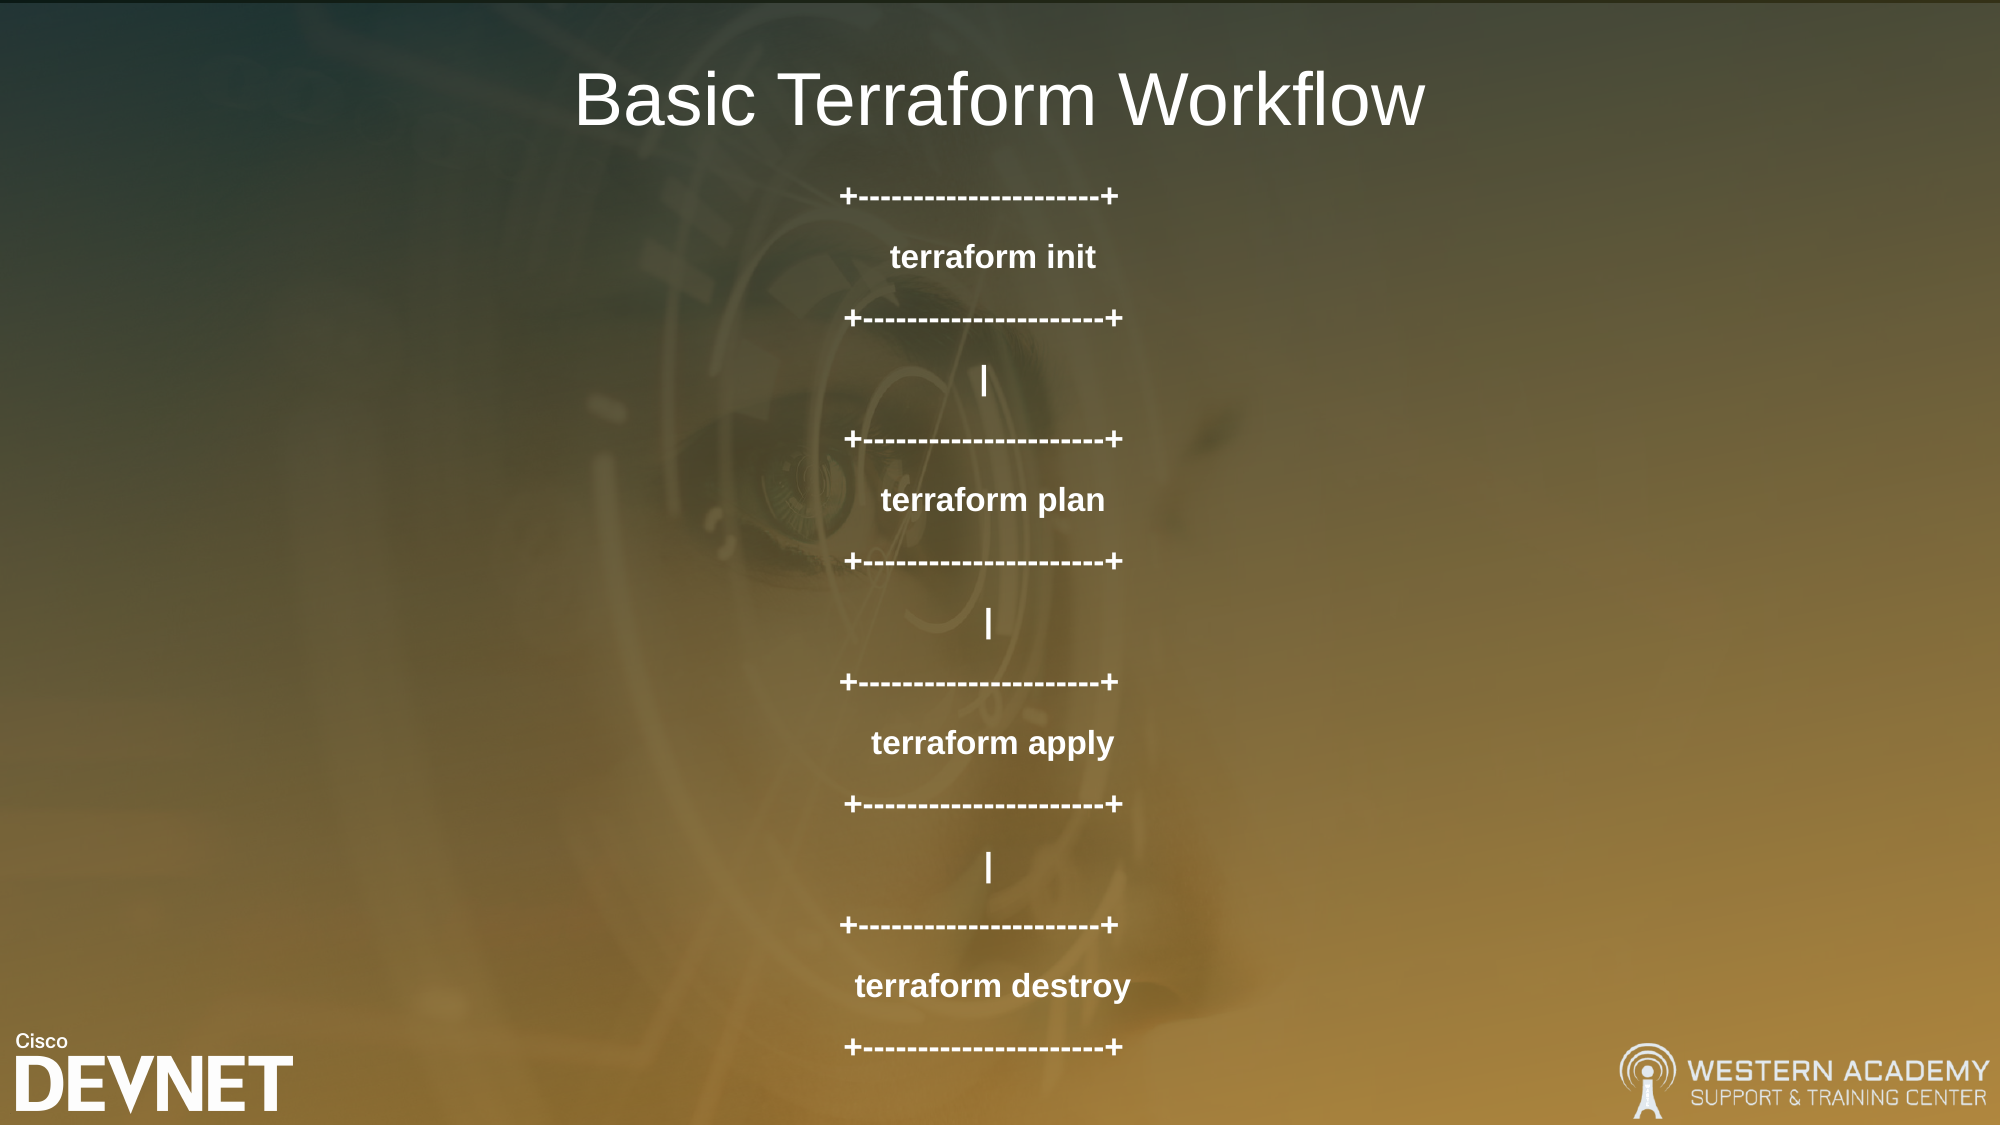

# Basic Terraform Workflow
+----------------------+
   terraform init
 +----------------------+
 |
 +----------------------+
   terraform plan
 +----------------------+
  |
+----------------------+
   terraform apply
 +----------------------+
  |
+----------------------+
   terraform destroy
 +----------------------+